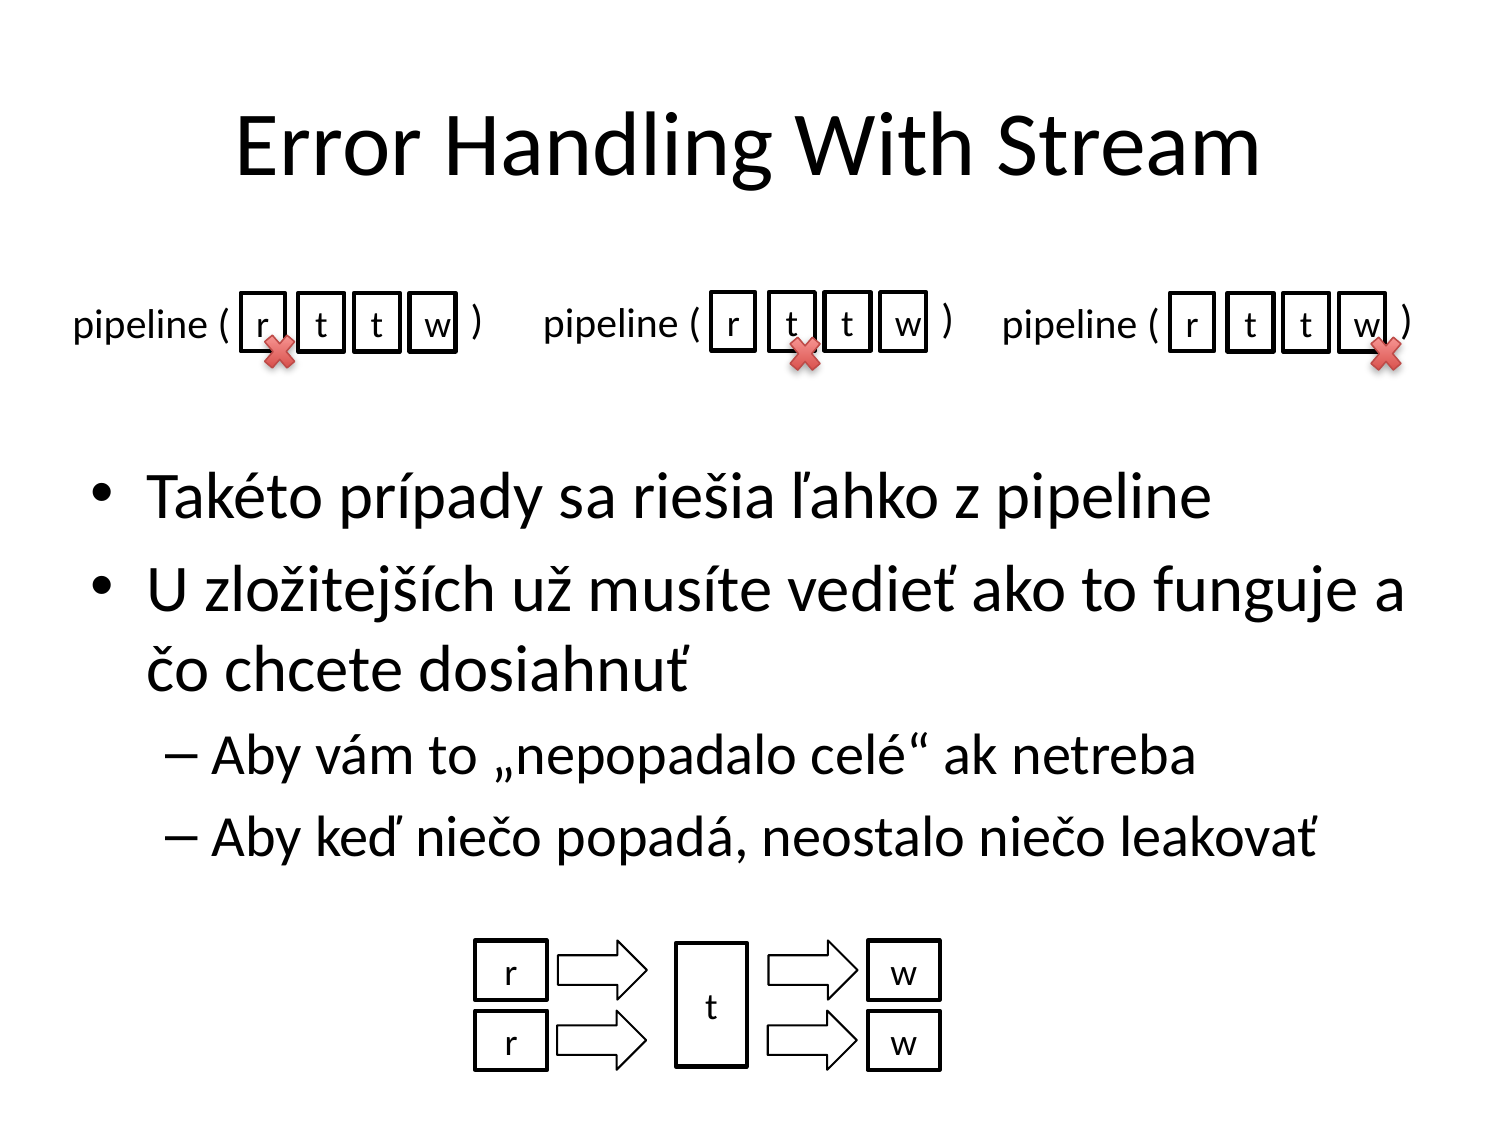

# Error Handling With Stream
)
pipeline (
r
t
t
w
)
pipeline (
r
t
t
w
)
pipeline (
r
t
t
w

Takéto prípady sa riešia ľahko z pipeline
U zložitejších už musíte vedieť ako to funguje a čo chcete dosiahnuť
Aby vám to „nepopadalo celé“ ak netreba
Aby keď niečo popadá, neostalo niečo leakovať

r
w
t

r
w